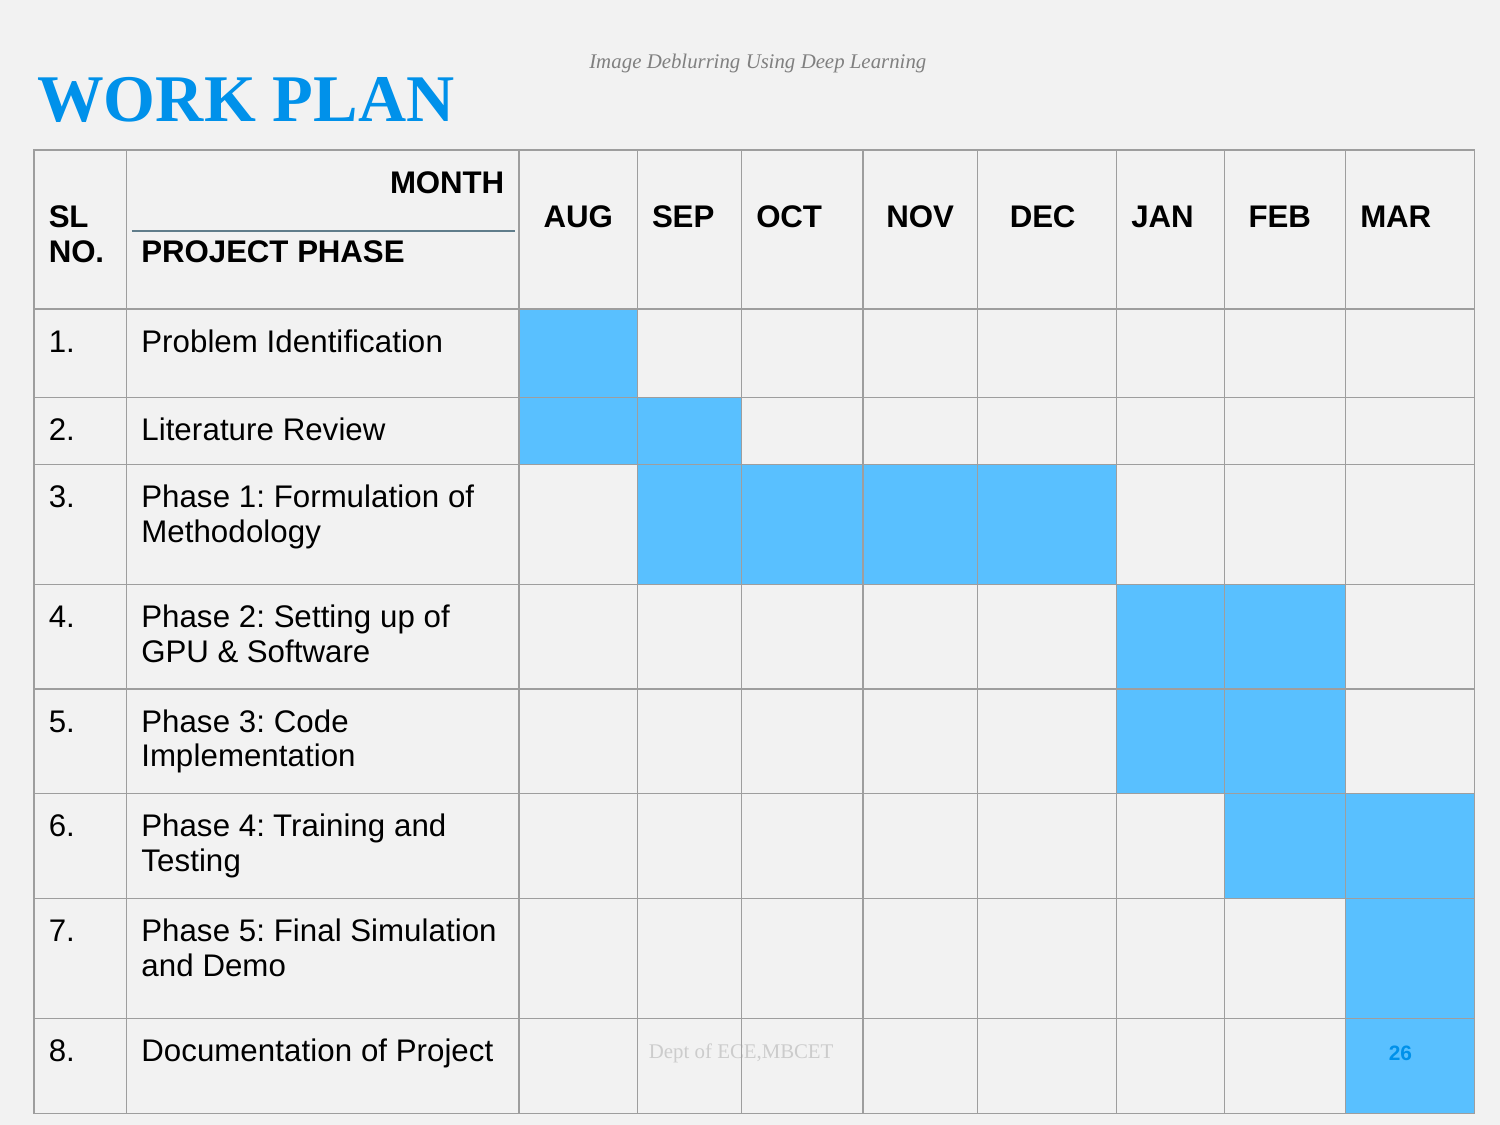

Image Deblurring Using Deep Learning
# WORK PLAN
| SL NO. | MONTH PROJECT PHASE | AUG | SEP | OCT | NOV | DEC | JAN | FEB | MAR |
| --- | --- | --- | --- | --- | --- | --- | --- | --- | --- |
| 1. | Problem Identification |  |  |  |  |  |  |  |  |
| 2. | Literature Review |  |  |  |  |  |  |  |  |
| 3. | Phase 1: Formulation of Methodology |  |  |  |  |  |  |  |  |
| 4. | Phase 2: Setting up of GPU & Software |  |  |  |  |  |  |  |  |
| 5. | Phase 3: Code Implementation |  |  |  |  |  |  |  |  |
| 6. | Phase 4: Training and Testing |  |  |  |  |  |  |  |  |
| 7. | Phase 5: Final Simulation and Demo |  |  |  |  |  |  |  |  |
| 8. | Documentation of Project |  |  |  |  |  |  |  |  |
Dept of ECE,MBCET
26